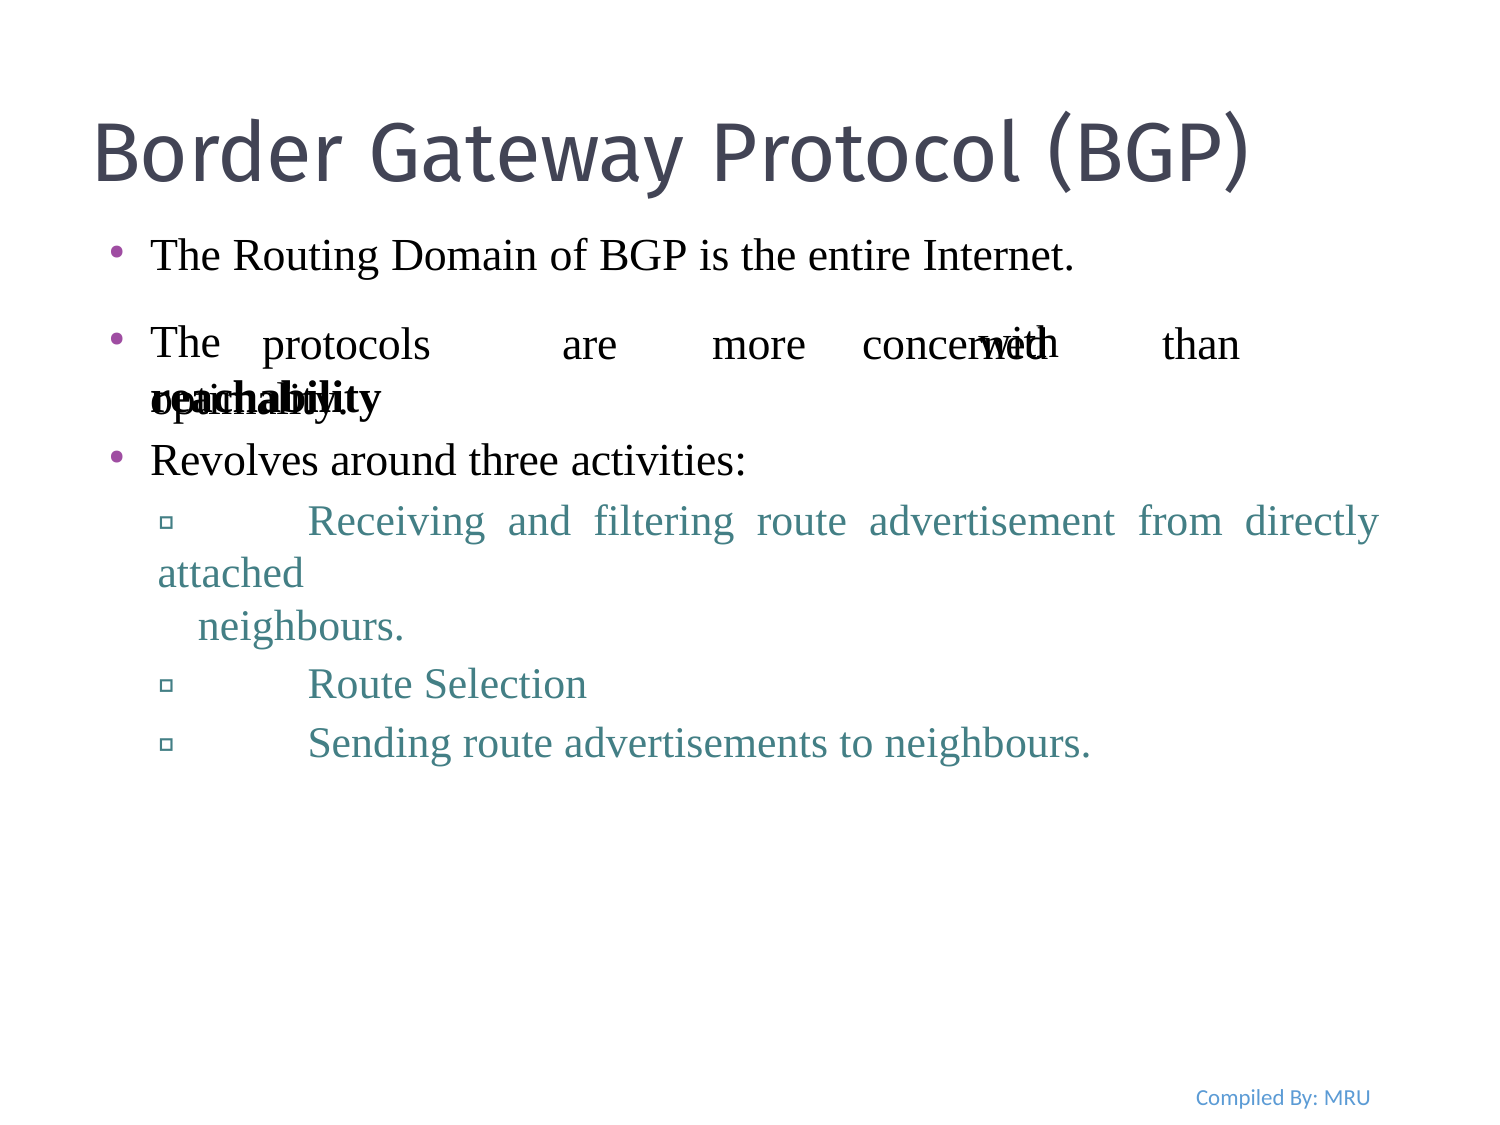

Border Gateway Protocol (BGP)
The Routing Domain of BGP is the entire Internet.
The	with	reachability
protocols	are	more	concerned	than
optimality.
Revolves around three activities:
▫	Receiving  and  filtering  route  advertisement  from  directly  attached
neighbours.
▫	Route Selection
▫	Sending route advertisements to neighbours.
Compiled By: MRU